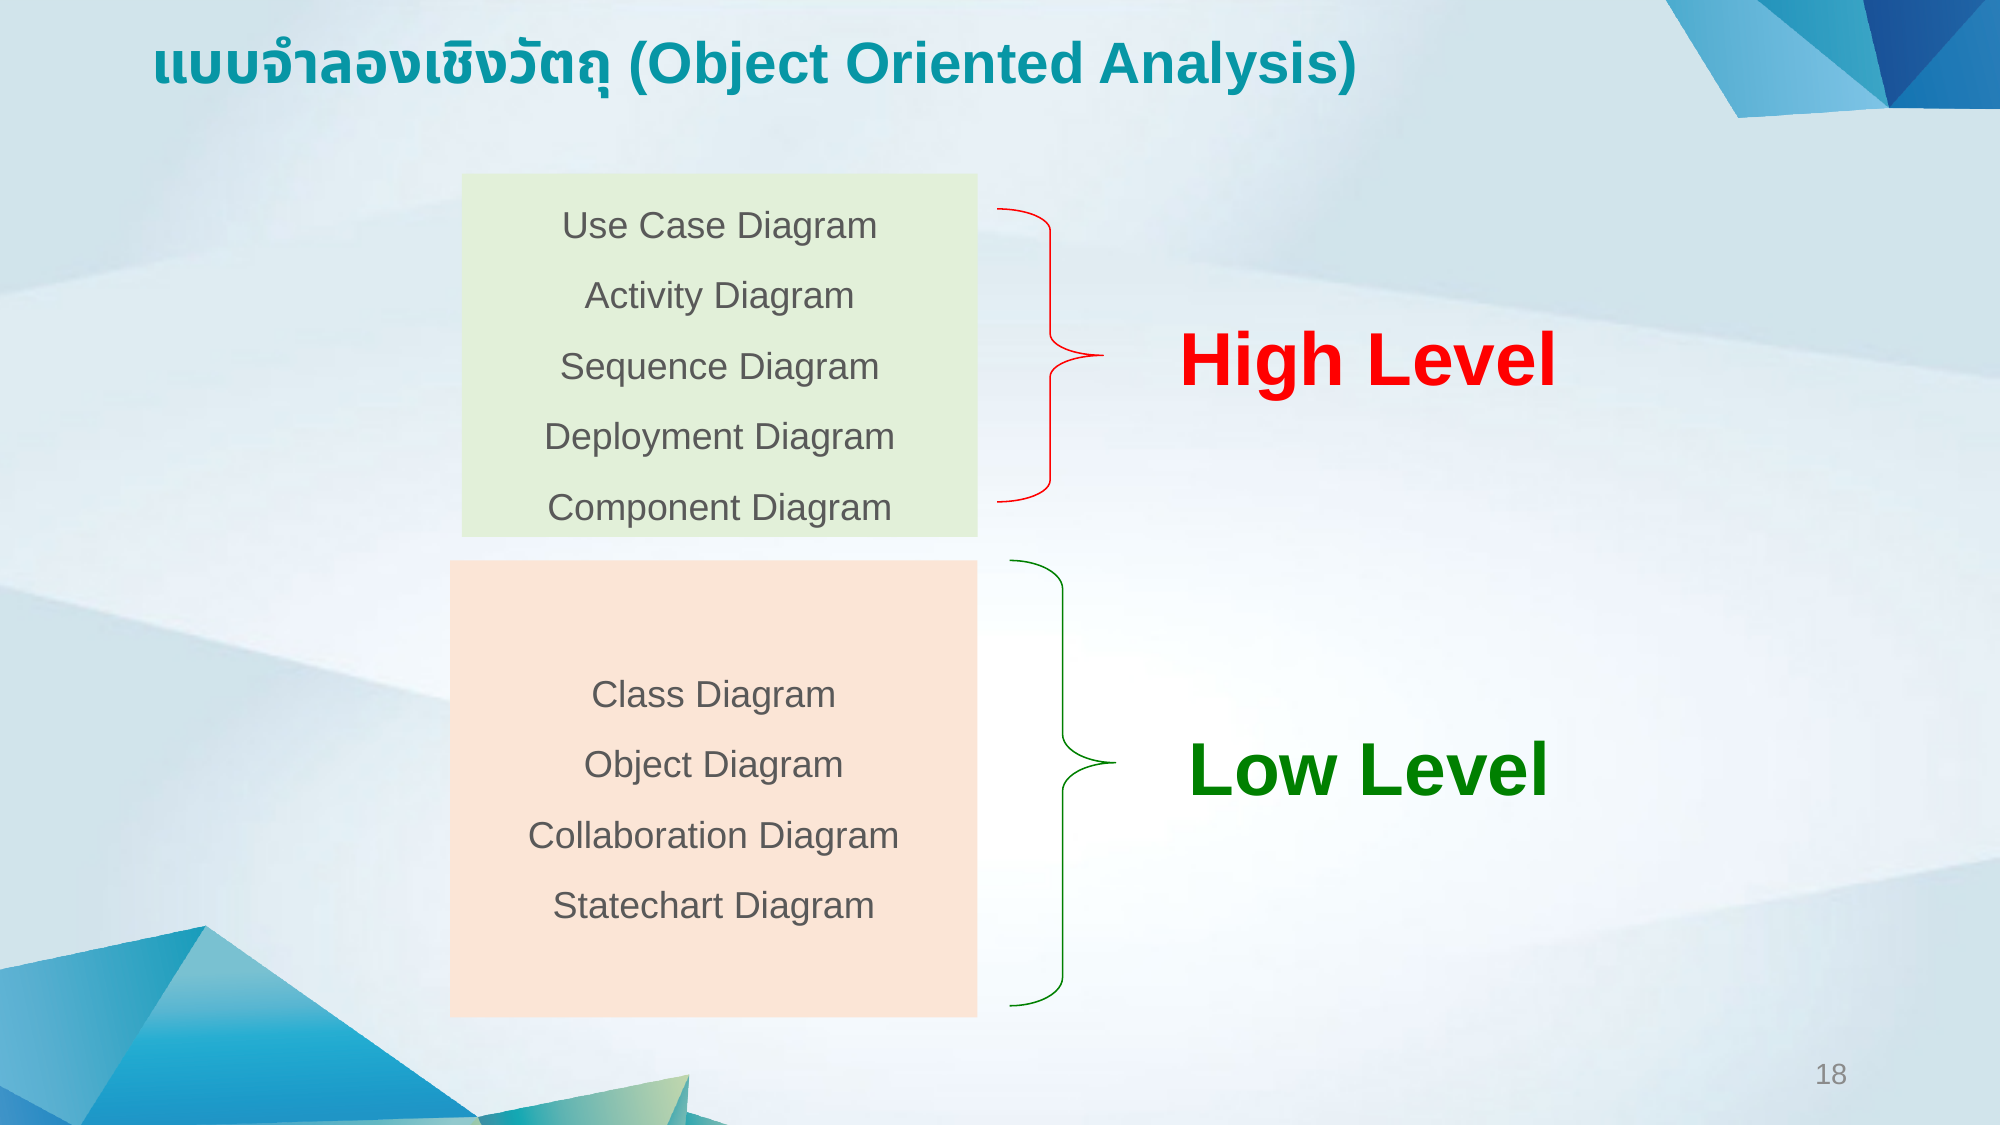

# แบบจำลองเชิงวัตถุ (Object Oriented Analysis)
Use Case Diagram
Activity Diagram
Sequence Diagram
Deployment Diagram
Component Diagram

High Level
Class Diagram
Object Diagram
Collaboration Diagram
Statechart Diagram

Low Level
18